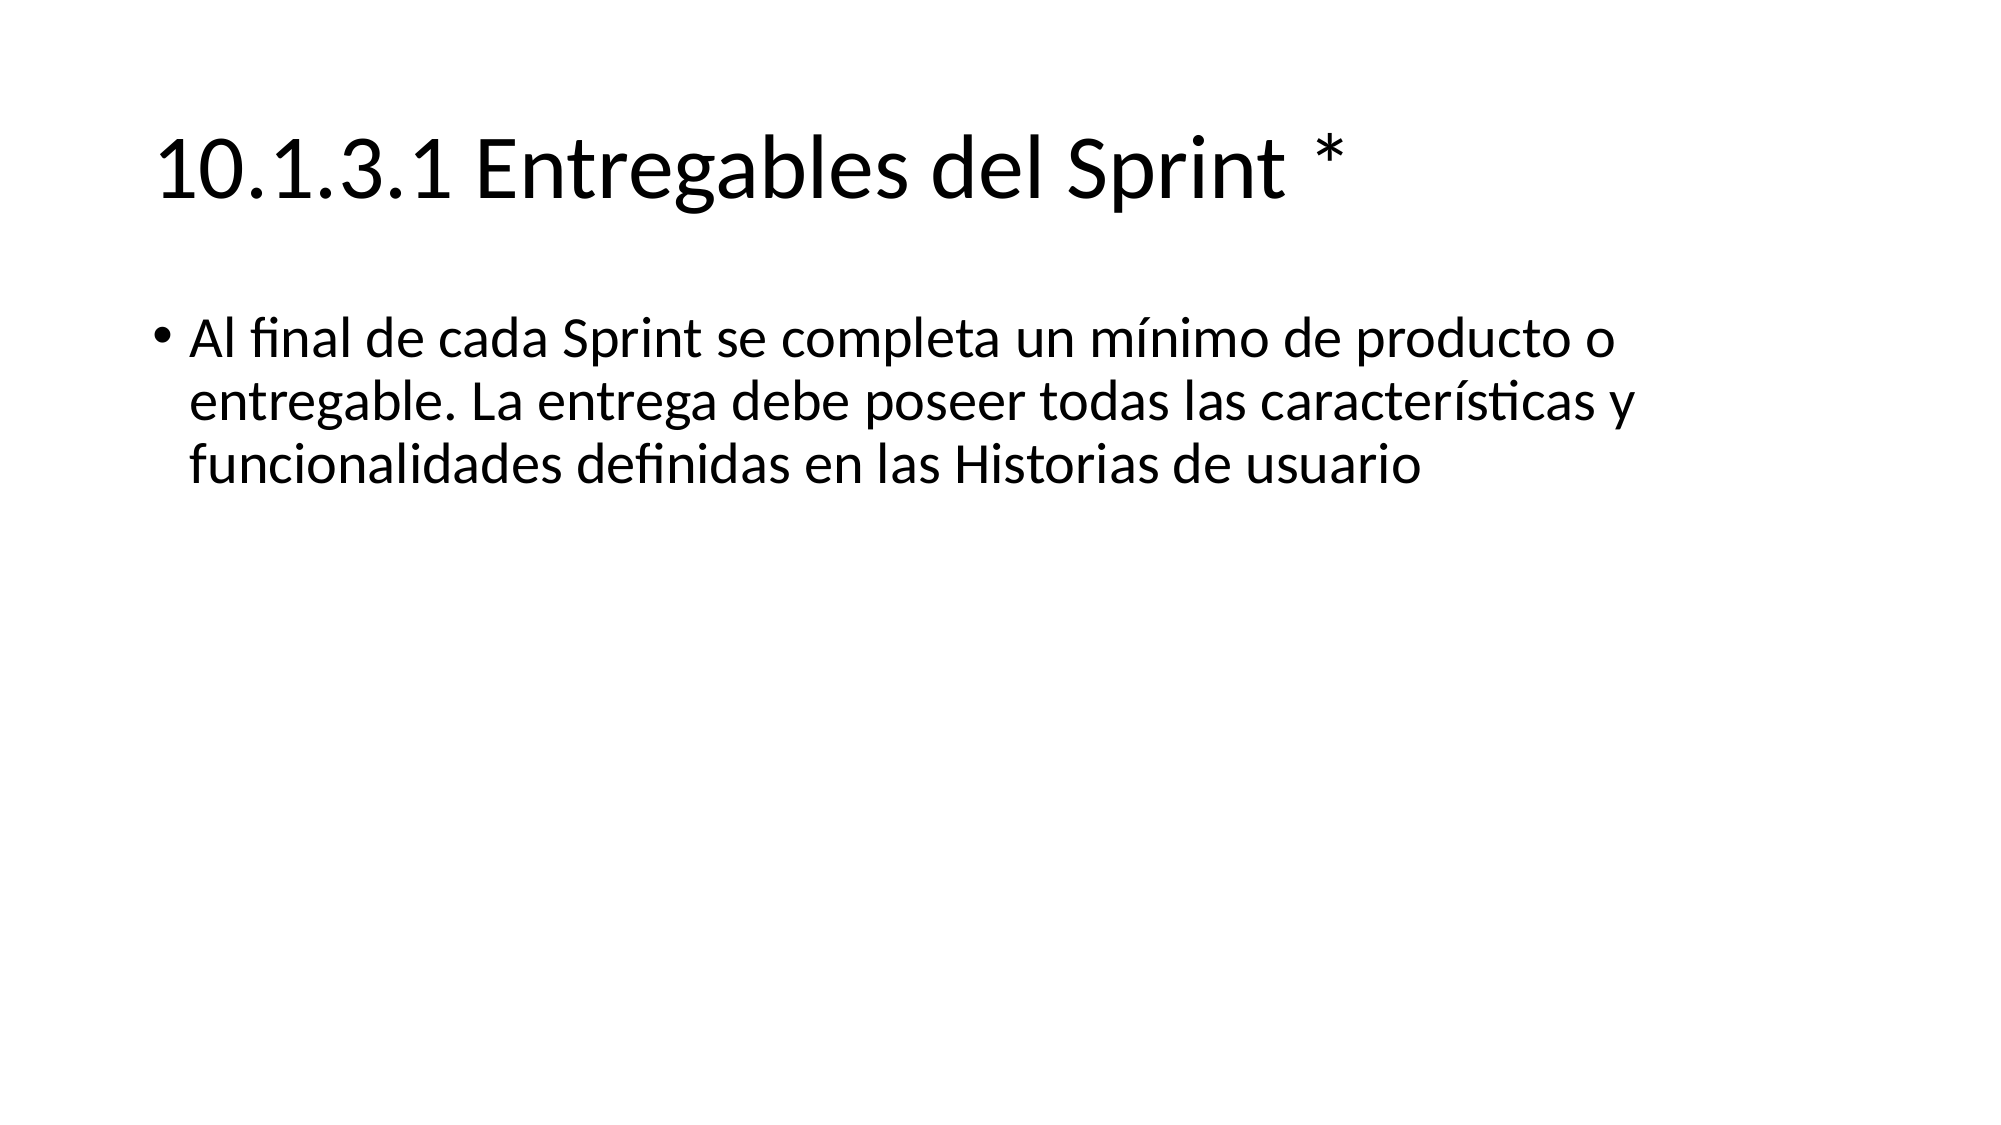

# 10.1.3.1 Entregables del Sprint *
Al final de cada Sprint se completa un mínimo de producto o entregable. La entrega debe poseer todas las características y funcionalidades definidas en las Historias de usuario